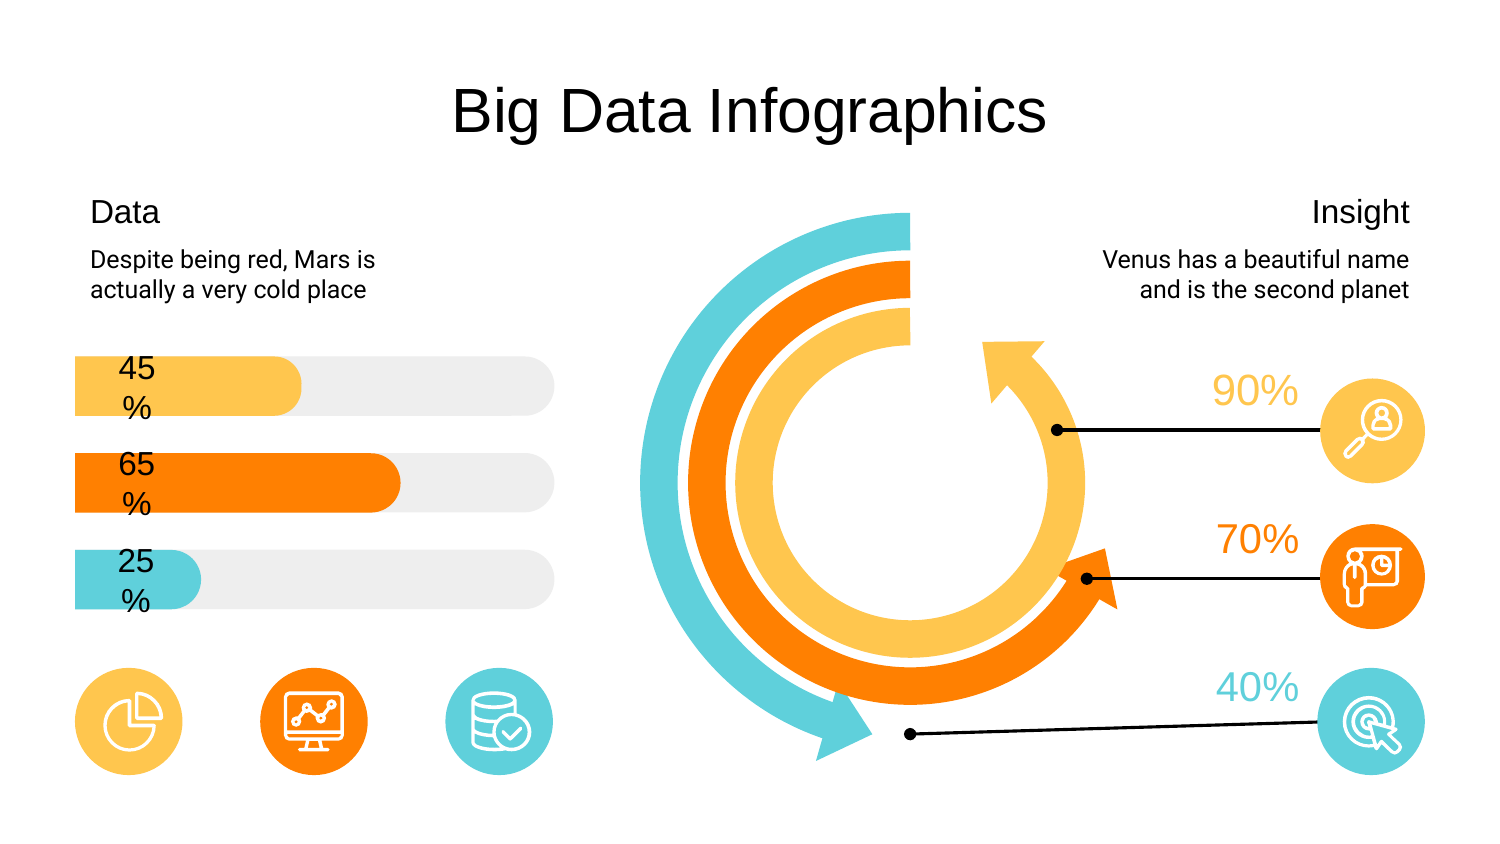

# Big Data Infographics

Data
Insight
Despite being red, Mars is actually a very cold place
Venus has a beautiful name and is the second planet

90%

45%

65%
70%

25%
40%